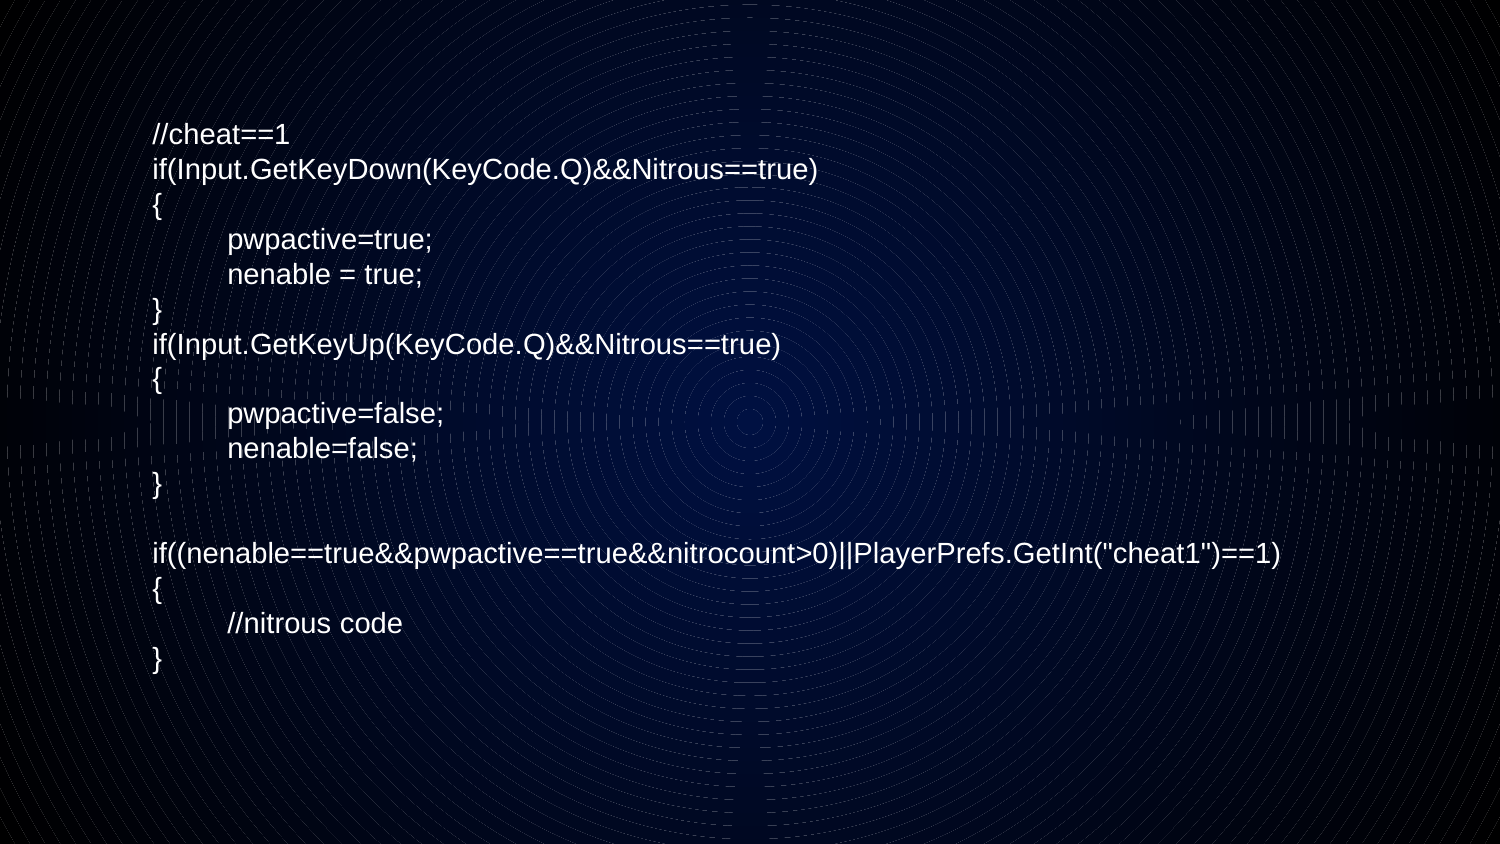

//cheat==1
if(Input.GetKeyDown(KeyCode.Q)&&Nitrous==true)
{
pwpactive=true;
nenable = true;
}
if(Input.GetKeyUp(KeyCode.Q)&&Nitrous==true)
{
pwpactive=false;
nenable=false;
}

if((nenable==true&&pwpactive==true&&nitrocount>0)||PlayerPrefs.GetInt("cheat1")==1)
{
//nitrous code
}